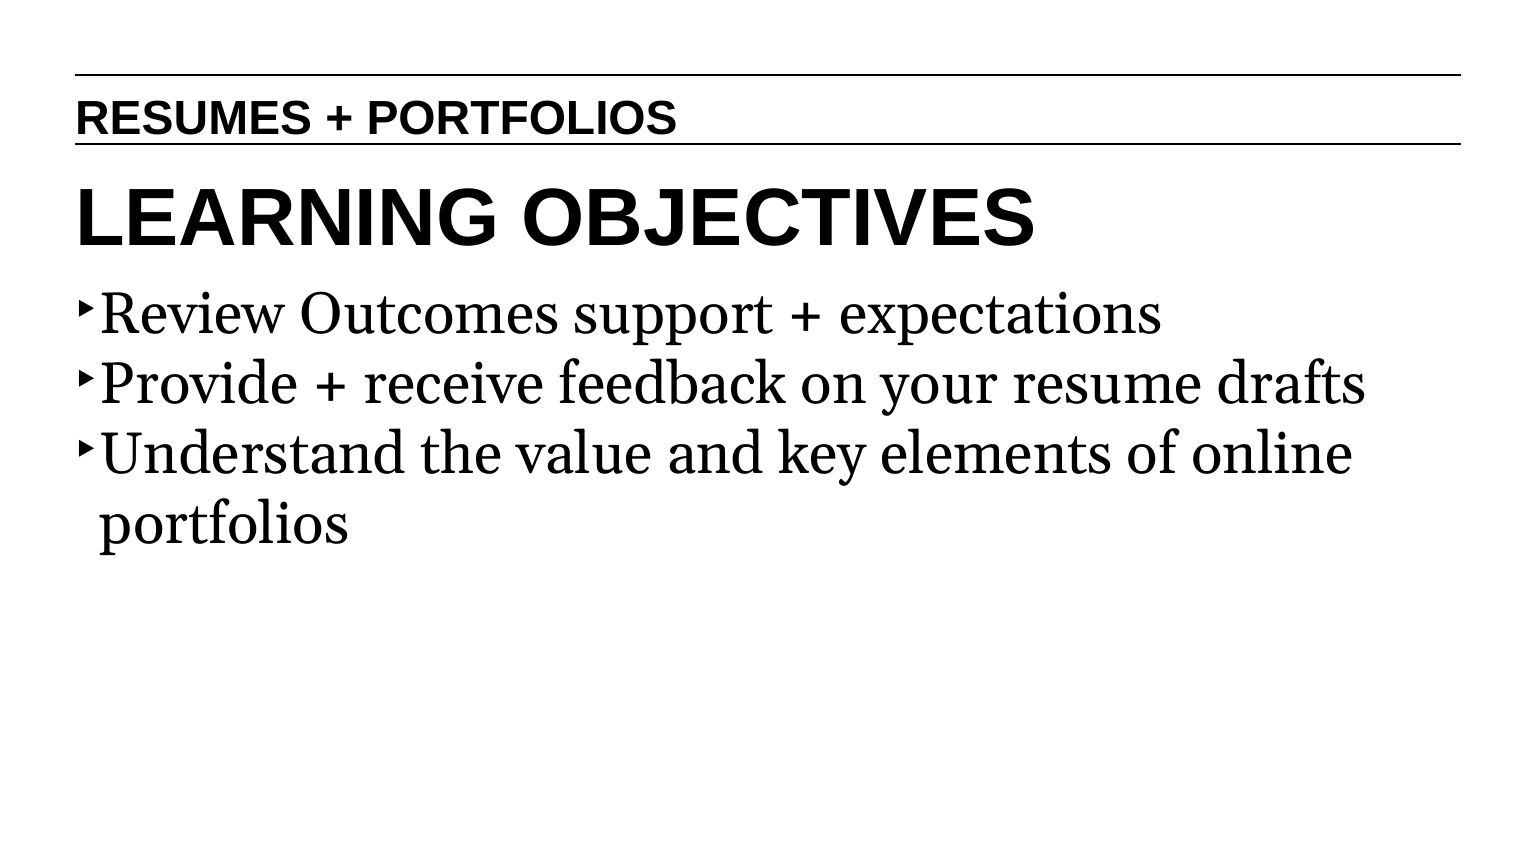

RESUMES + PORTFOLIOS
# LEARNING OBJECTIVES
Review Outcomes support + expectations
Provide + receive feedback on your resume drafts
Understand the value and key elements of online portfolios